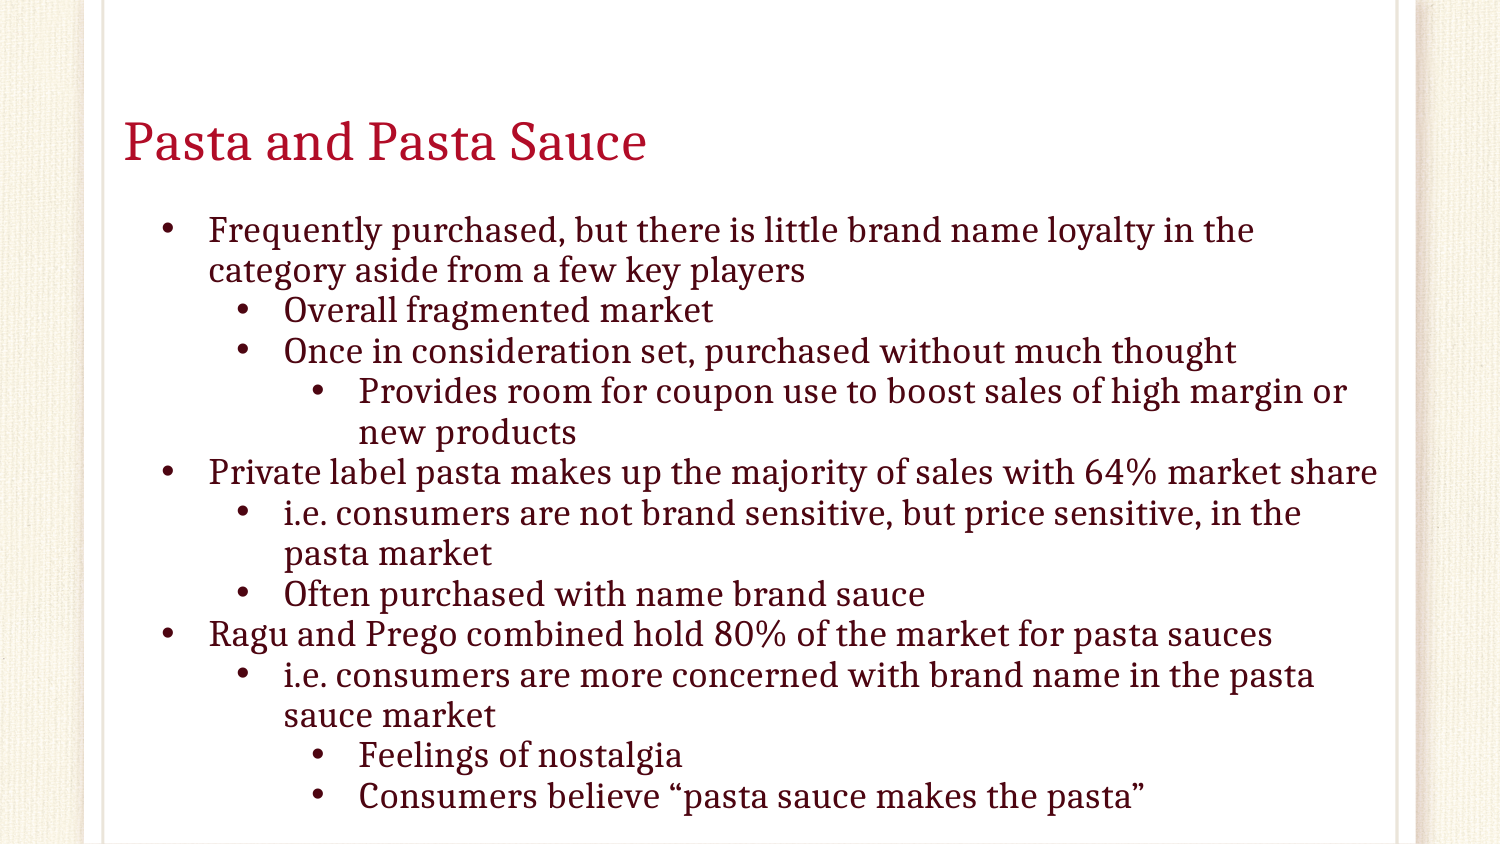

# Pasta and Pasta Sauce
Frequently purchased, but there is little brand name loyalty in the category aside from a few key players
Overall fragmented market
Once in consideration set, purchased without much thought
Provides room for coupon use to boost sales of high margin or new products
Private label pasta makes up the majority of sales with 64% market share
i.e. consumers are not brand sensitive, but price sensitive, in the pasta market
Often purchased with name brand sauce
Ragu and Prego combined hold 80% of the market for pasta sauces
i.e. consumers are more concerned with brand name in the pasta sauce market
Feelings of nostalgia
Consumers believe “pasta sauce makes the pasta”